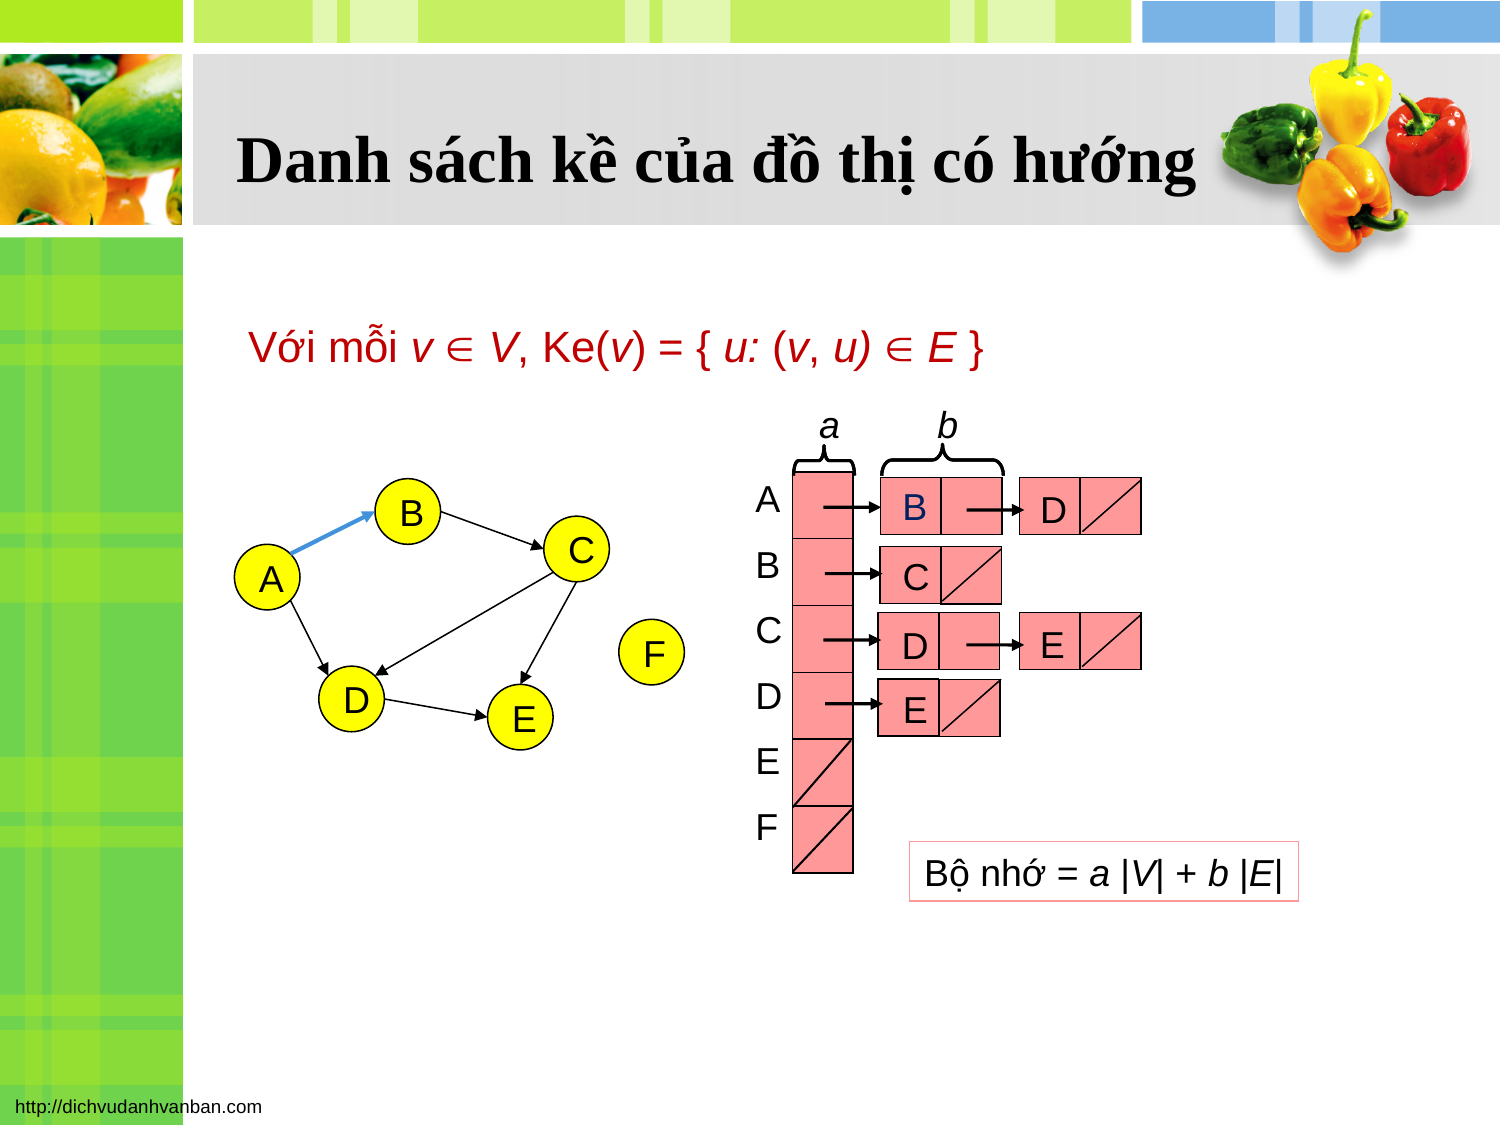

# Danh sách kề của đồ thị có hướng
Với mỗi v ∈ V, Ke(v) = { u: (v, u) ∈ E }
a
b

A
B
C
D
E
F

B

D
B

C

A
C

E

D
F

D

E

E

Bộ nhớ = a |V| + b |E|
163